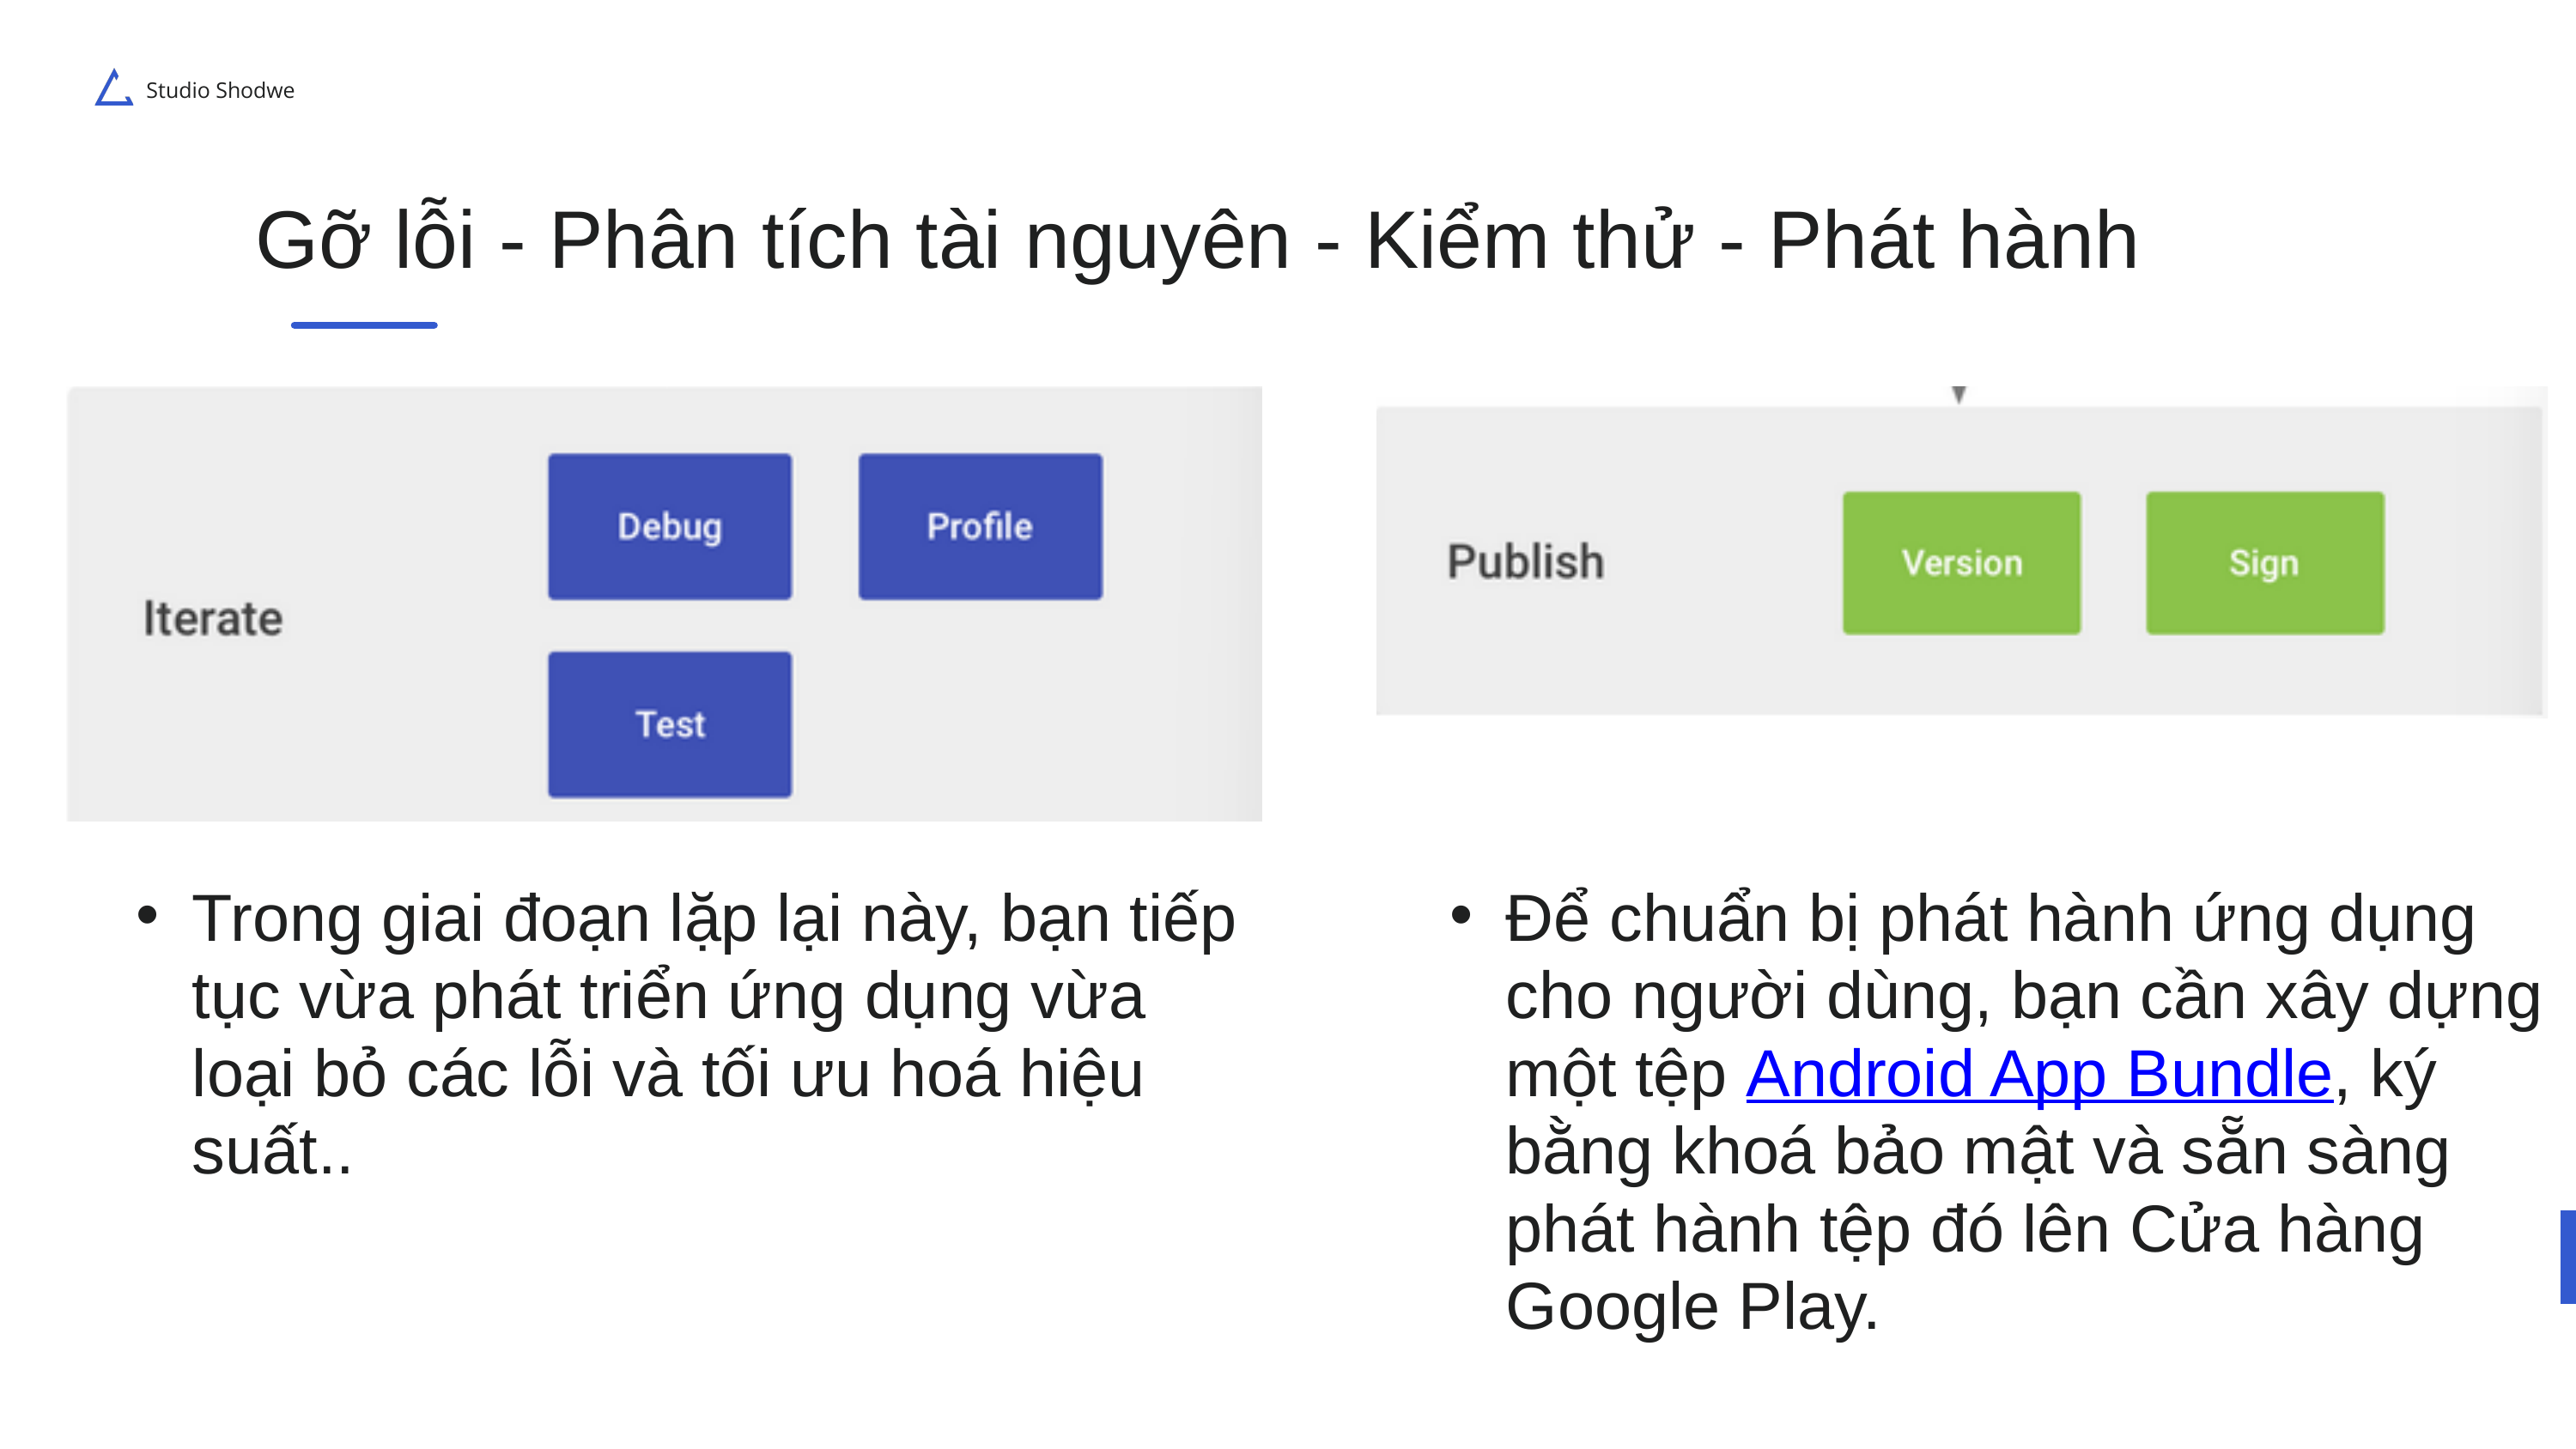

Studio Shodwe
Gỡ lỗi - Phân tích tài nguyên - Kiểm thử - Phát hành

Trong giai đoạn lặp lại này, bạn tiếp tục vừa phát triển ứng dụng vừa loại bỏ các lỗi và tối ưu hoá hiệu suất..
Để chuẩn bị phát hành ứng dụng cho người dùng, bạn cần xây dựng một tệp Android App Bundle, ký bằng khoá bảo mật và sẵn sàng phát hành tệp đó lên Cửa hàng Google Play.